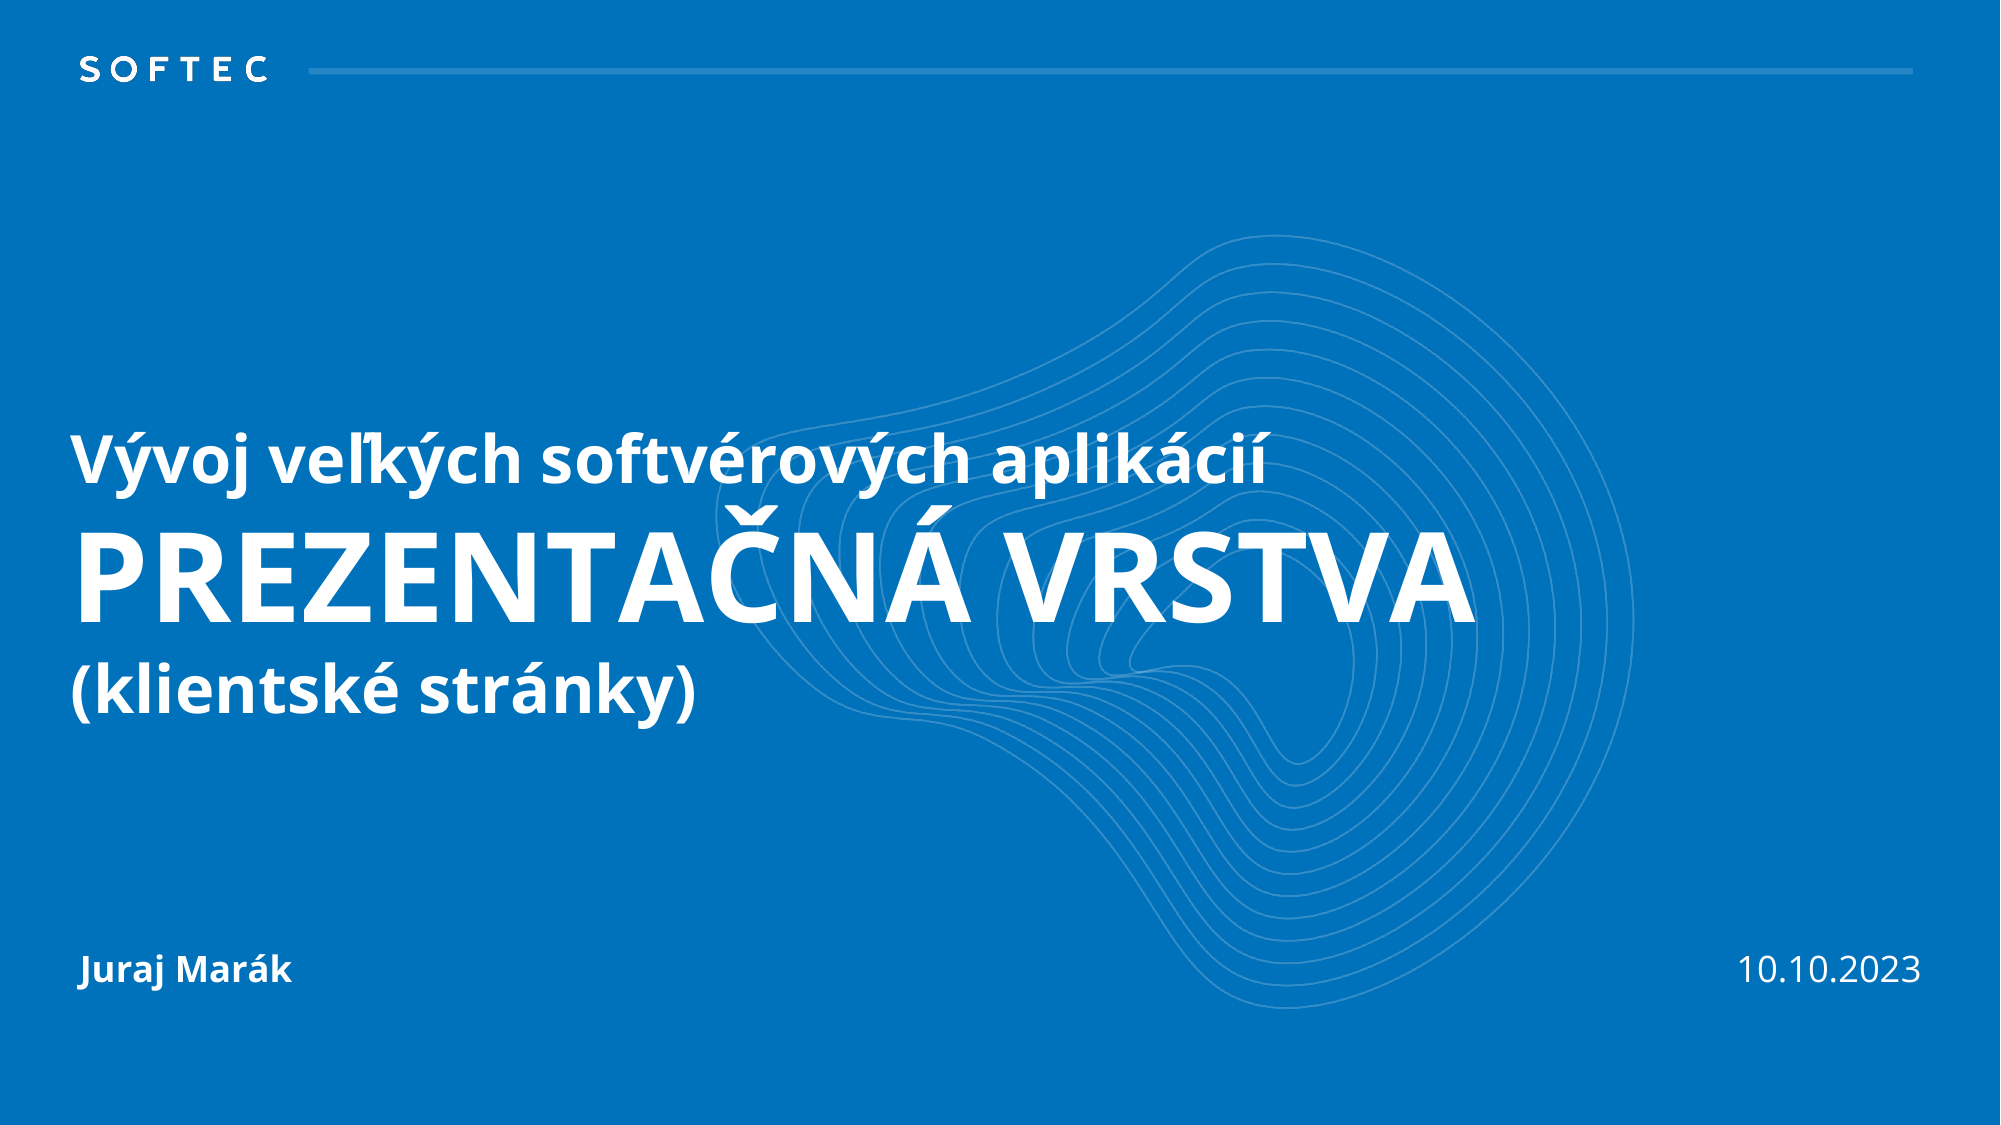

Vývoj veľkých softvérových aplikácií
PREZENTAČNÁ VRSTVA
(klientské stránky)
Juraj Marák
10.10.2023